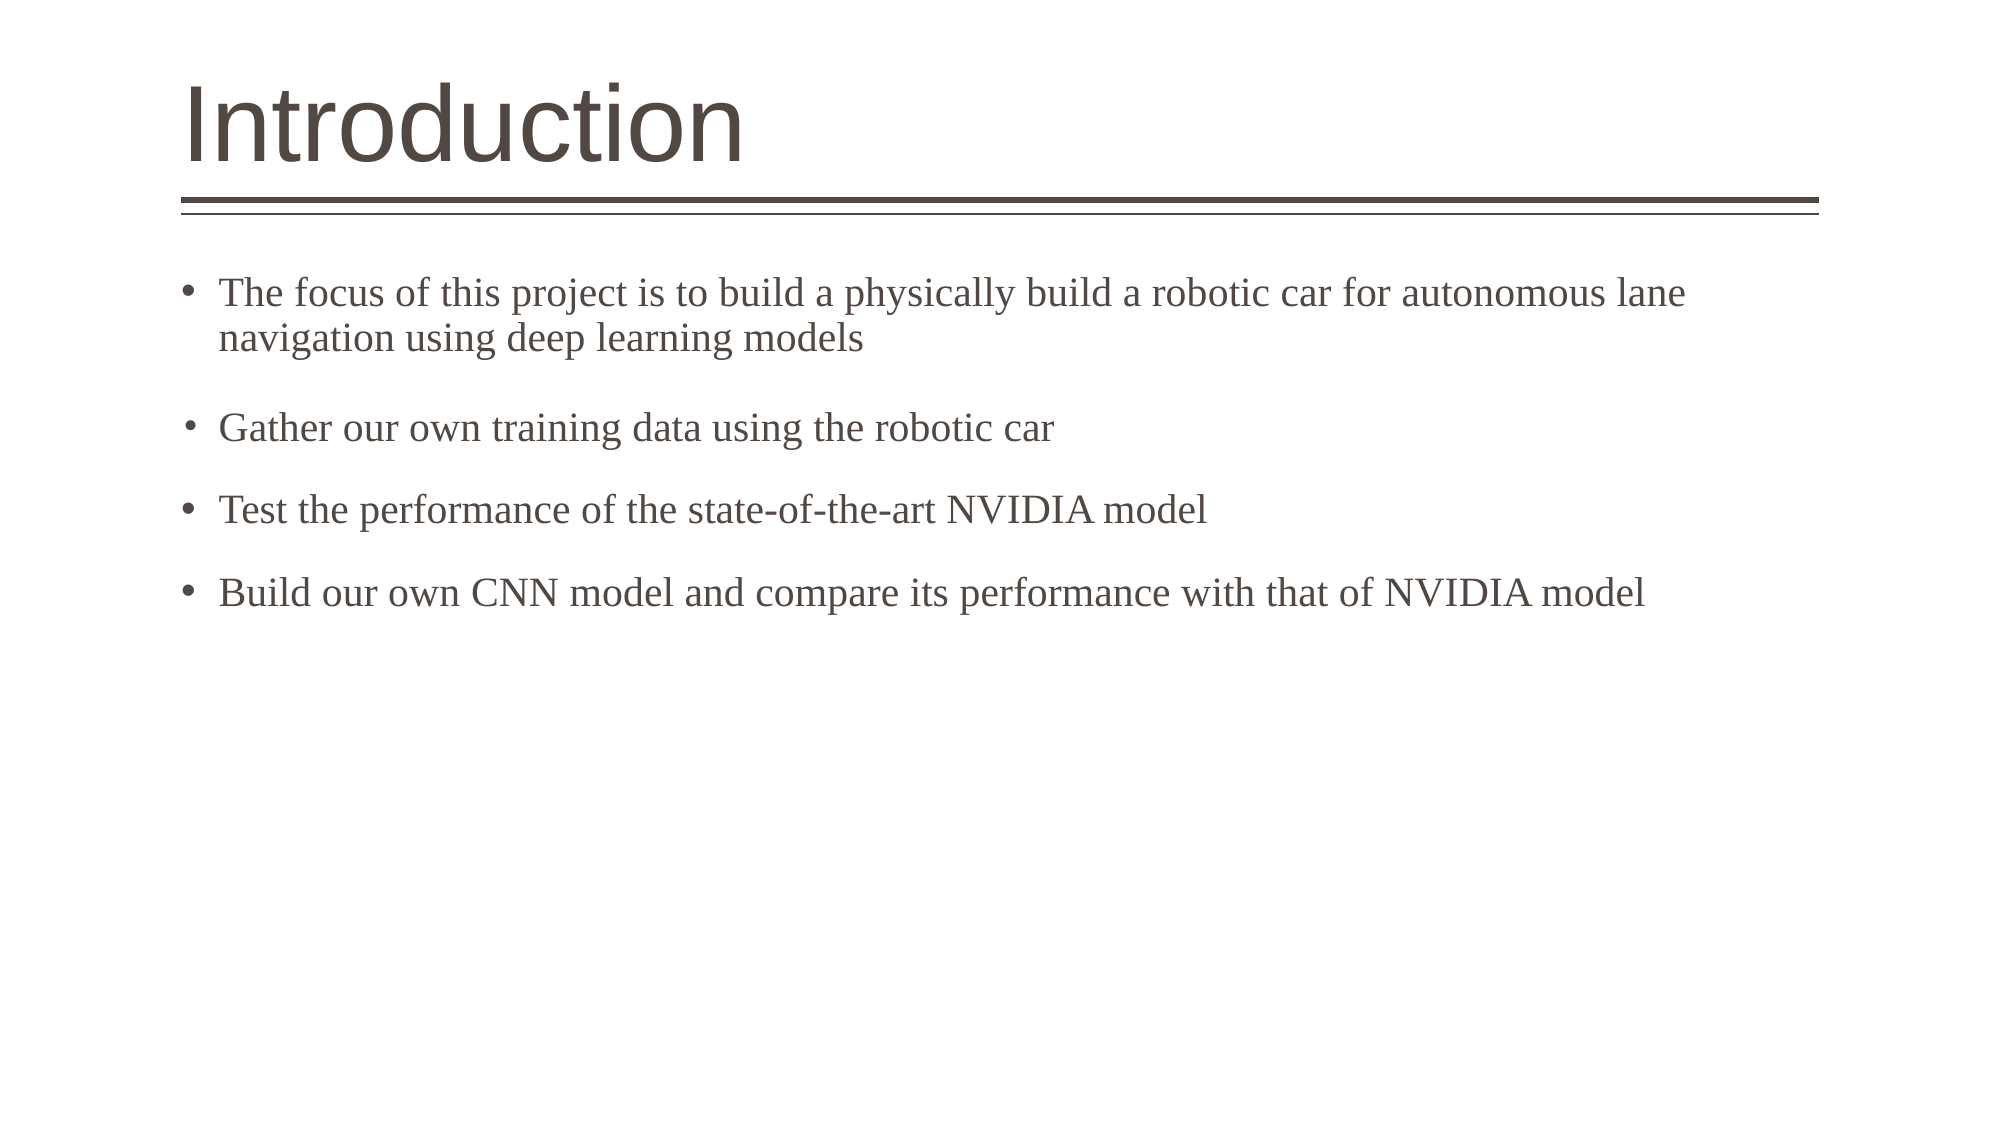

# Introduction
The focus of this project is to build a physically build a robotic car for autonomous lane navigation using deep learning models

Gather our own training data using the robotic car
Test the performance of the state-of-the-art NVIDIA model
Build our own CNN model and compare its performance with that of NVIDIA model